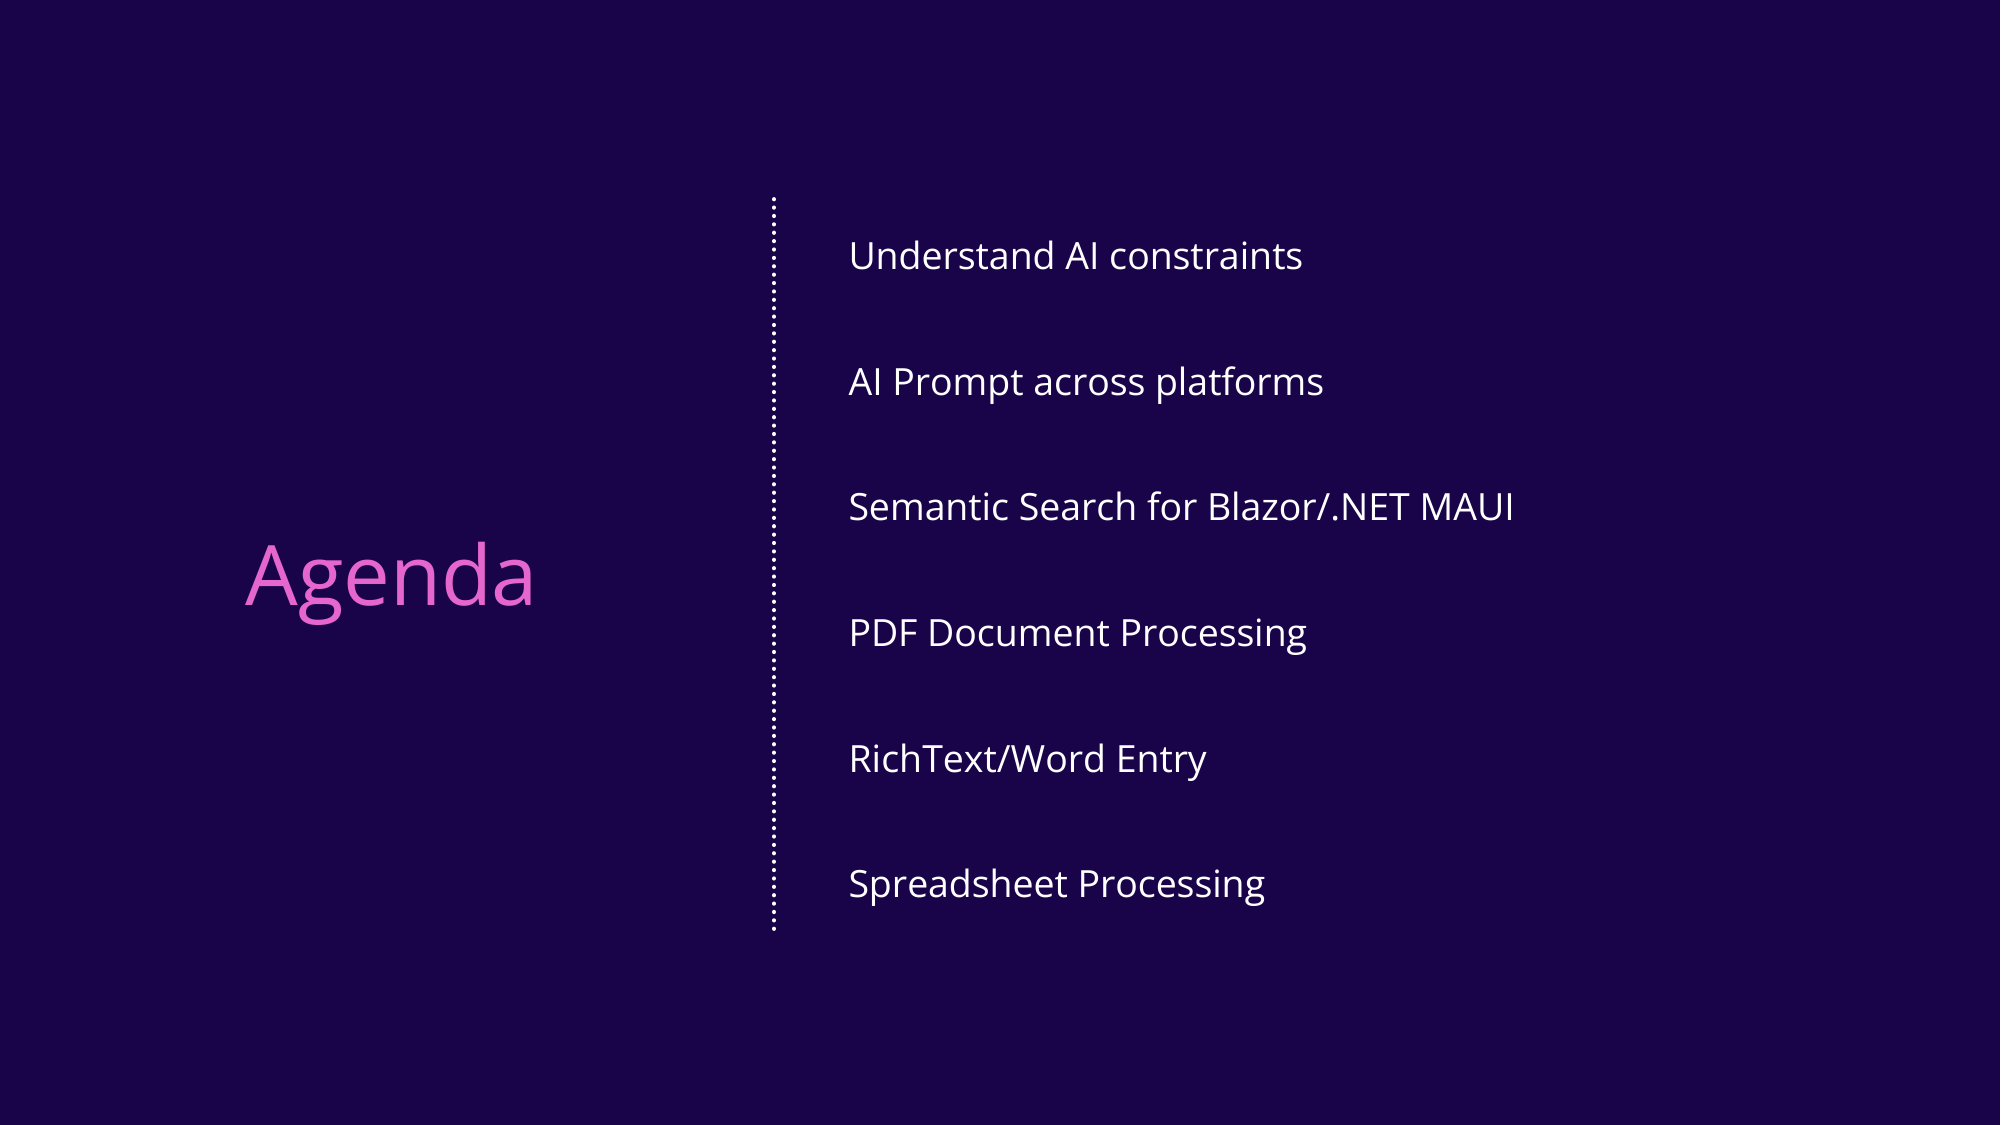

Understand AI constraints
AI Prompt across platforms
Semantic Search for Blazor/.NET MAUI
Agenda
PDF Document Processing
RichText/Word Entry
Spreadsheet Processing